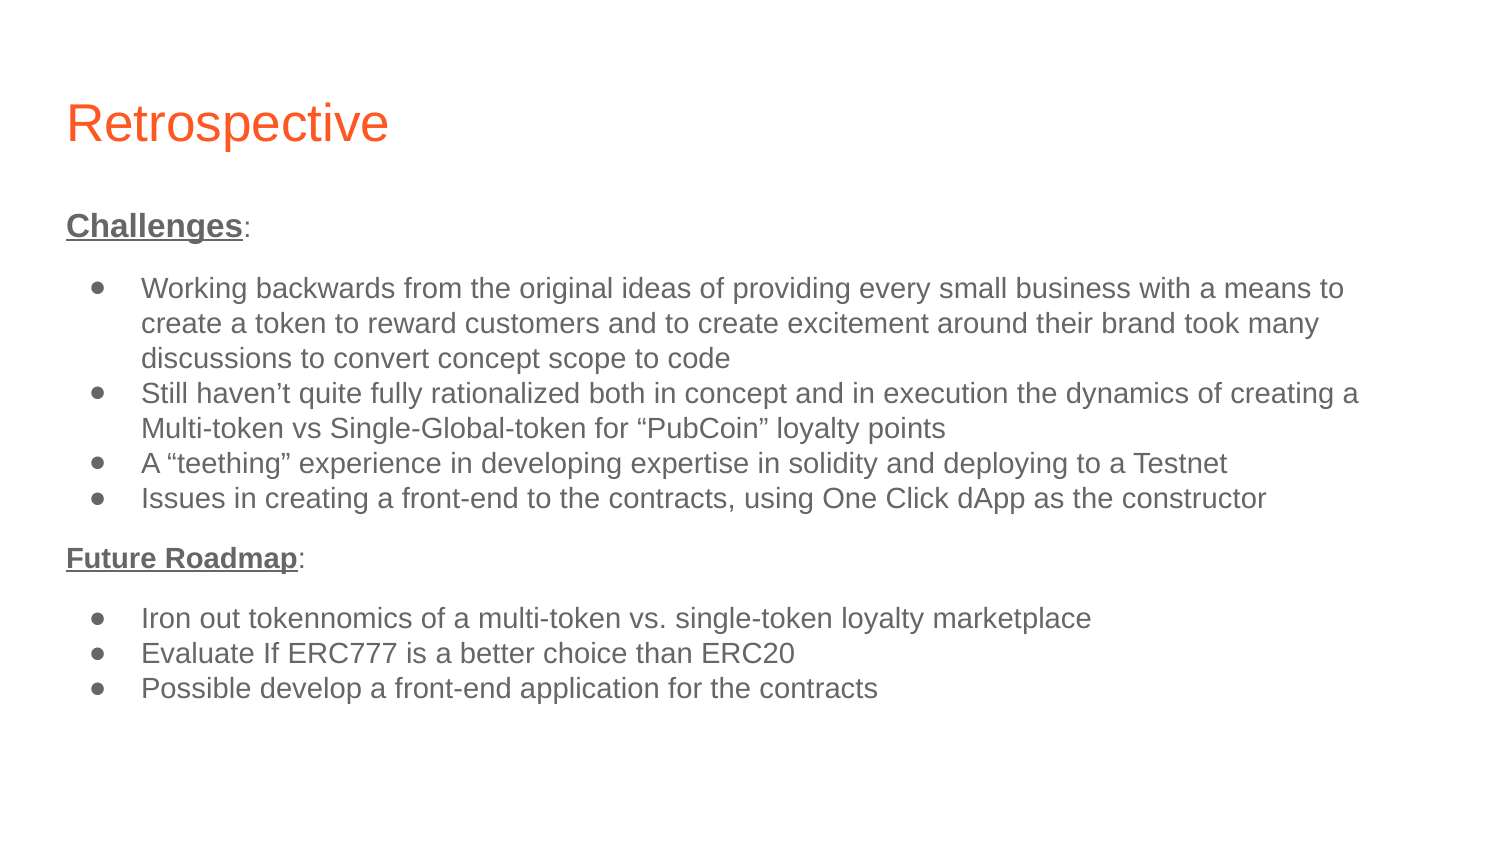

# Retrospective
Challenges:
Working backwards from the original ideas of providing every small business with a means to create a token to reward customers and to create excitement around their brand took many discussions to convert concept scope to code
Still haven’t quite fully rationalized both in concept and in execution the dynamics of creating a Multi-token vs Single-Global-token for “PubCoin” loyalty points
A “teething” experience in developing expertise in solidity and deploying to a Testnet
Issues in creating a front-end to the contracts, using One Click dApp as the constructor
Future Roadmap:
Iron out tokennomics of a multi-token vs. single-token loyalty marketplace
Evaluate If ERC777 is a better choice than ERC20
Possible develop a front-end application for the contracts